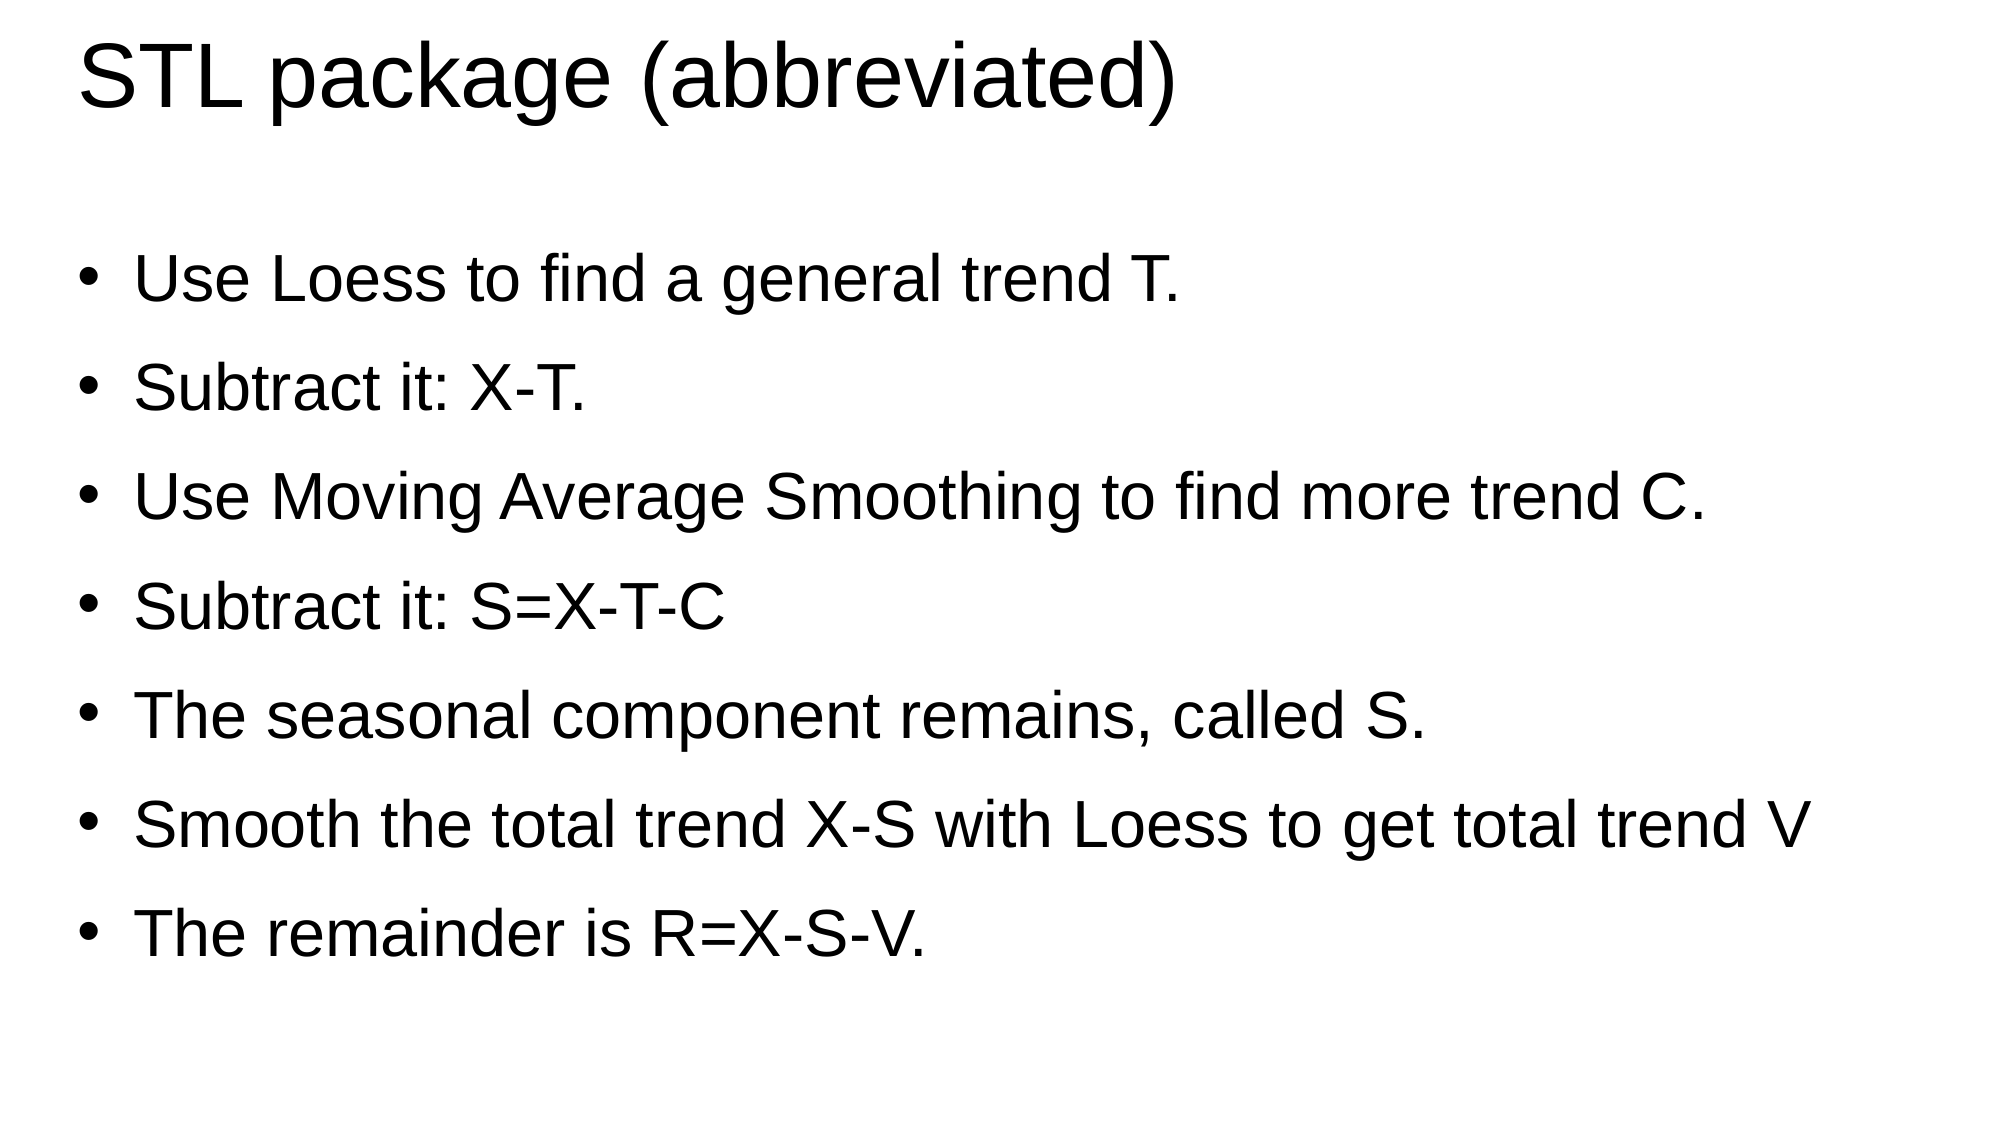

# STL package (abbreviated)
Use Loess to find a general trend T.
Subtract it: X-T.
Use Moving Average Smoothing to find more trend C.
Subtract it: S=X-T-C
The seasonal component remains, called S.
Smooth the total trend X-S with Loess to get total trend V
The remainder is R=X-S-V.